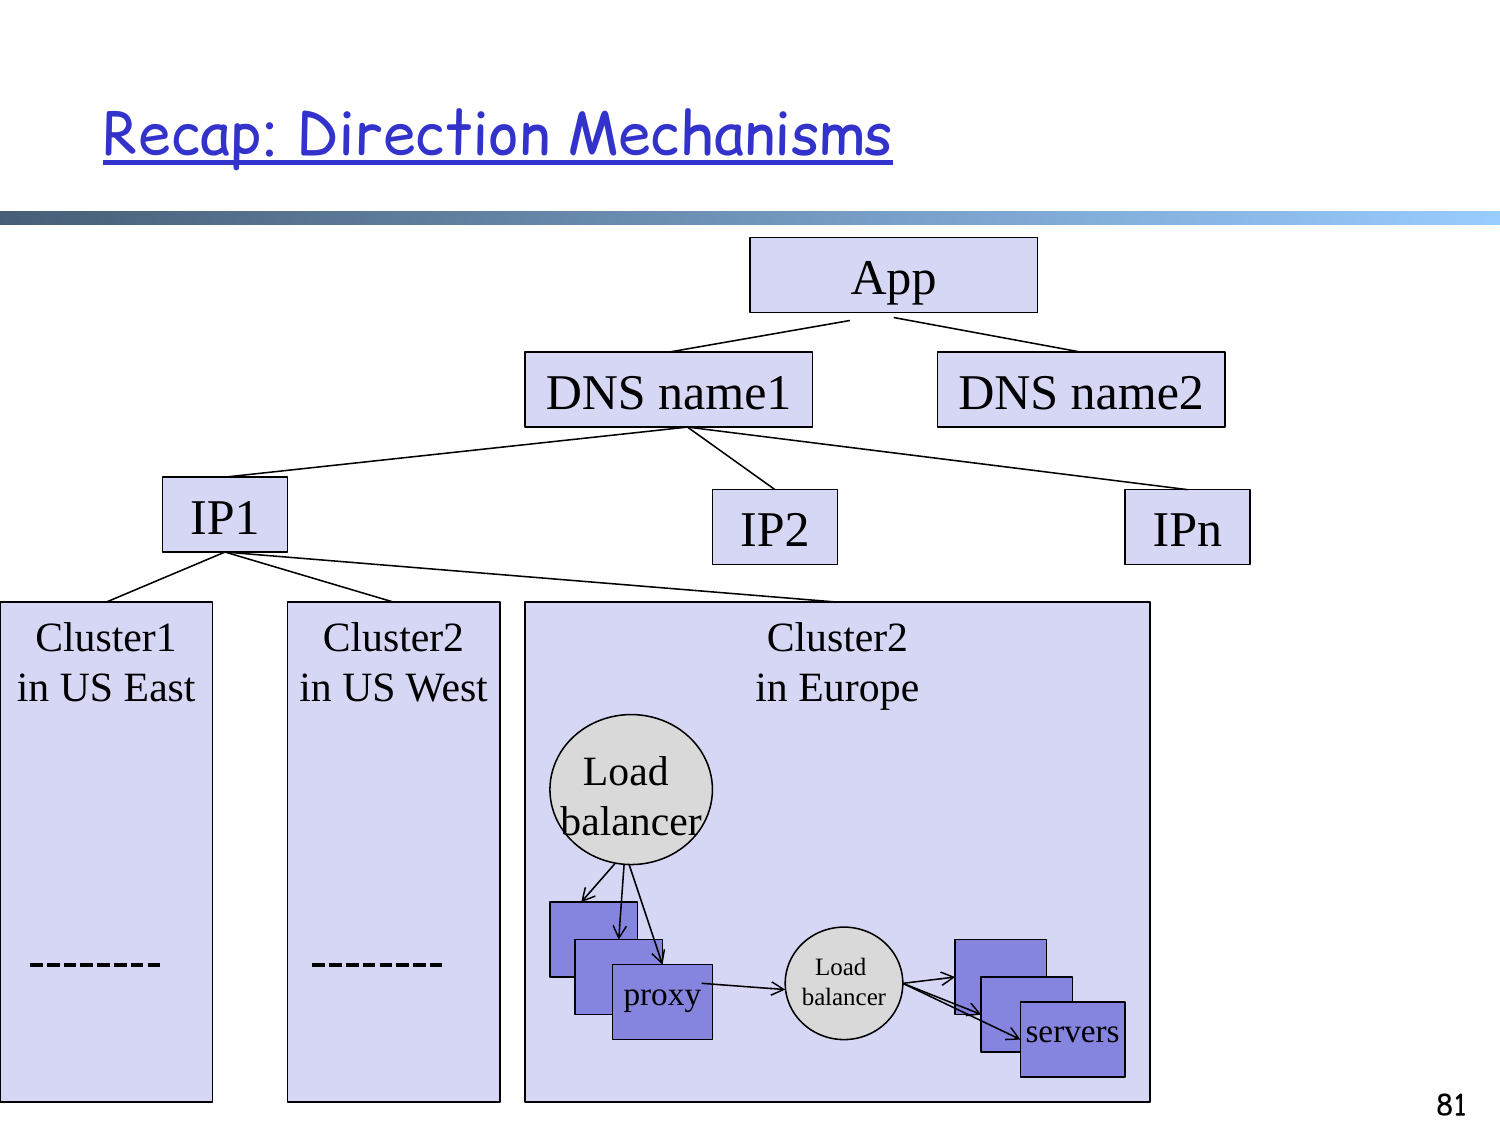

# Recap: Direction Mechanisms
App
DNS name1
DNS name2
IP1
IP2
IPn
Cluster1
in US East
Cluster2
in US West
Cluster2
in Europe
Load
balancer

proxy
Load
balancer

servers
81